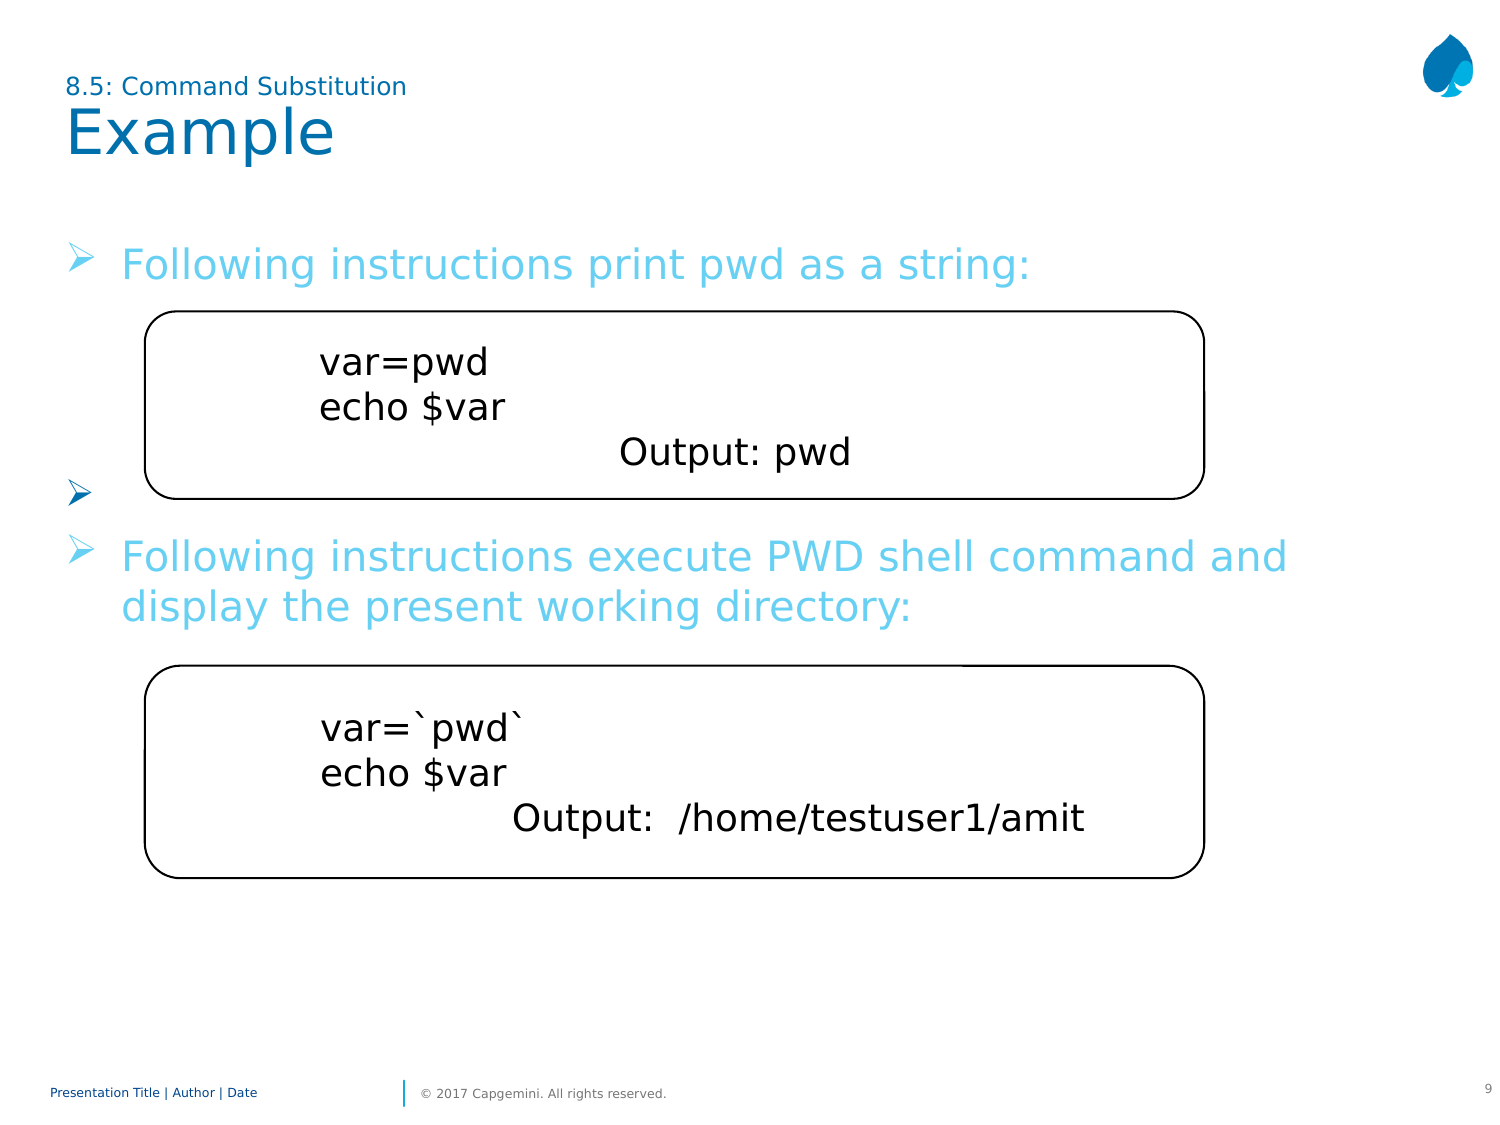

# 8.5: Command Substitution Example
Following instructions print pwd as a string:

Following instructions execute PWD shell command and display the present working directory:

	var=pwd
	echo $var
		Output: pwd
var=`pwd`
echo $var
                Output:  /home/testuser1/amit